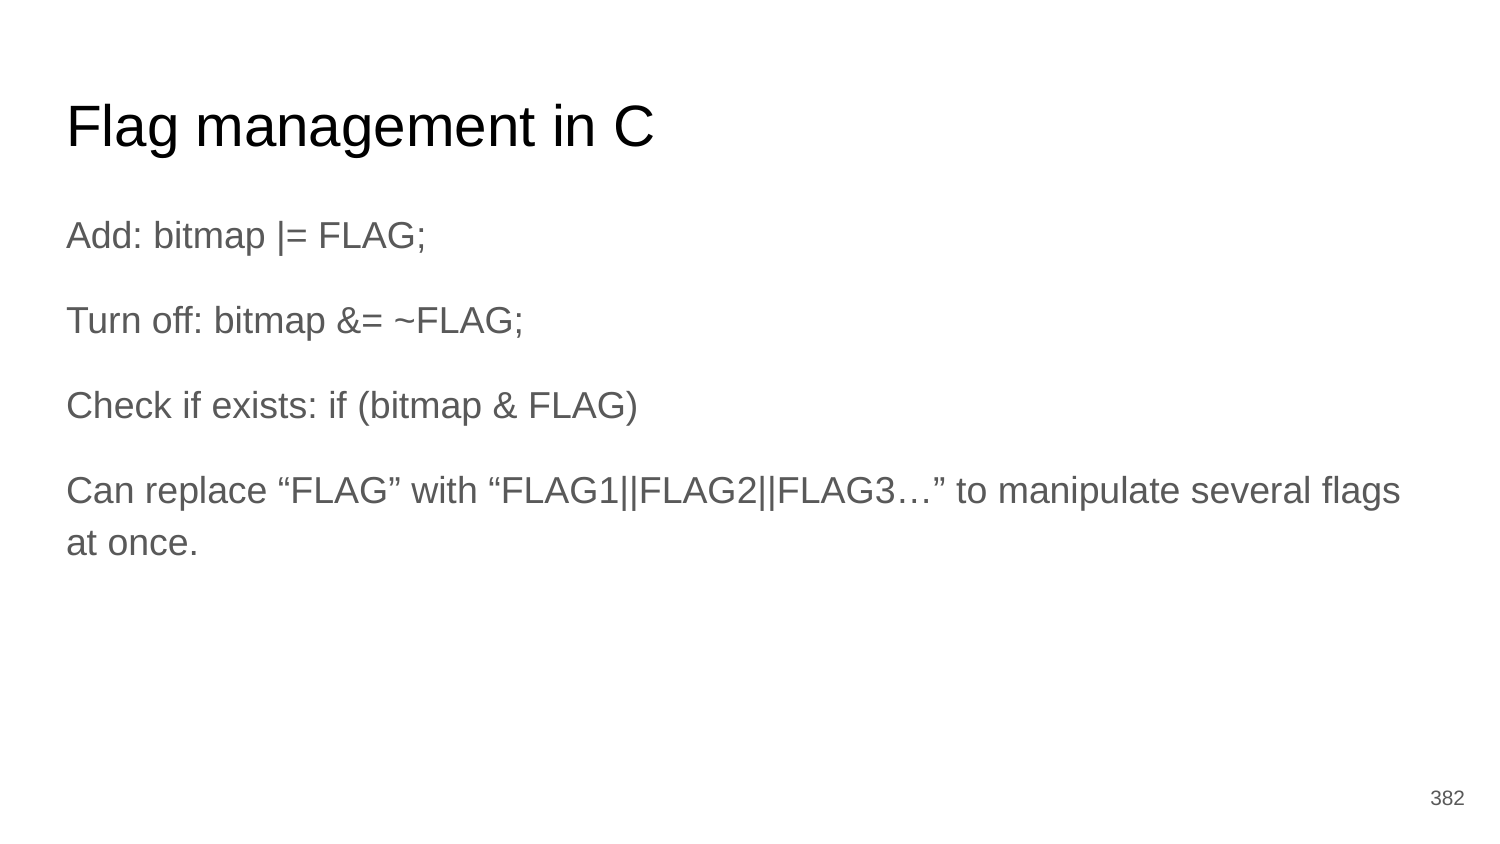

# Flag management in C
Add: bitmap |= FLAG;
Turn off: bitmap &= ~FLAG;
Check if exists: if (bitmap & FLAG)
Can replace “FLAG” with “FLAG1||FLAG2||FLAG3…” to manipulate several flags at once.

382